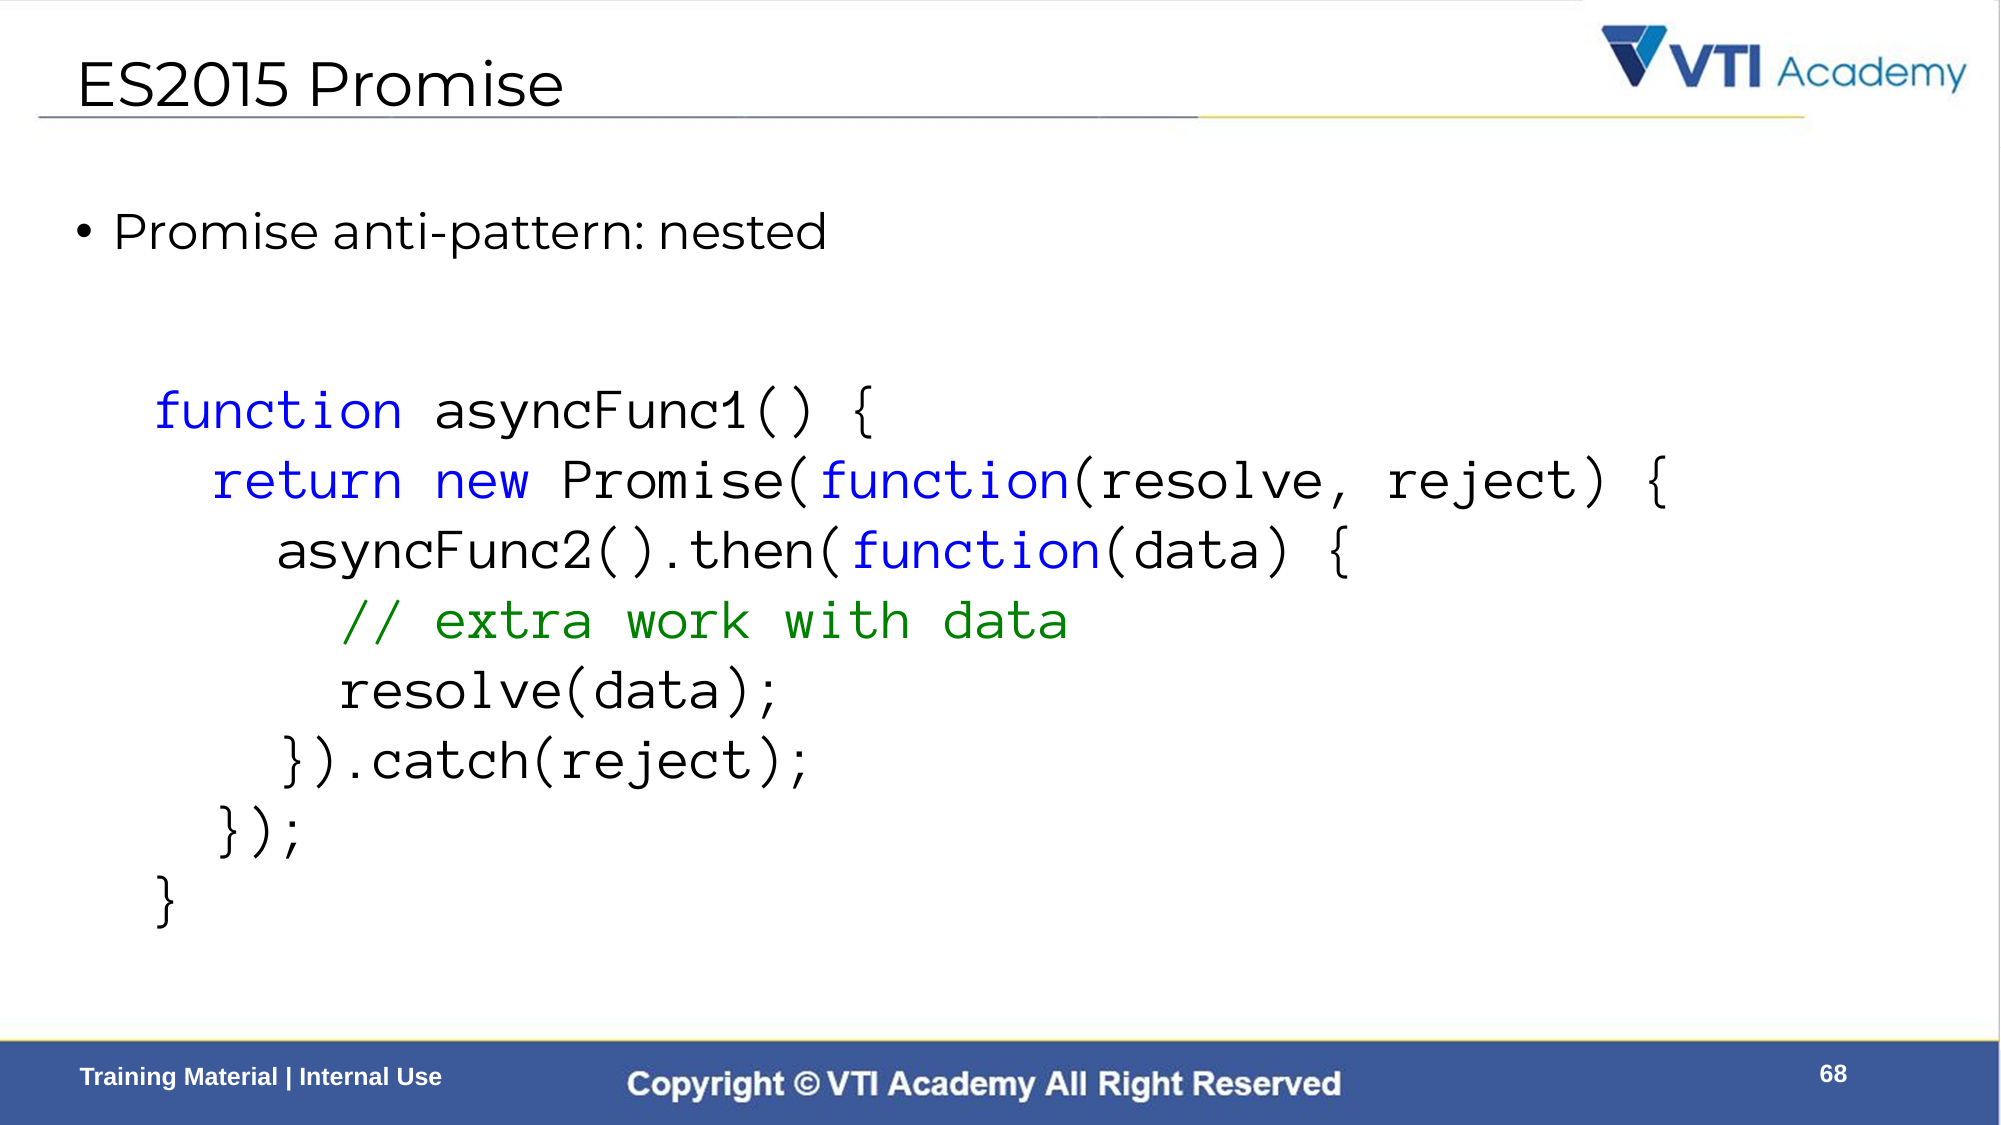

# ES2015 Promise
Promise anti-pattern: nested
function asyncFunc1() {
  return new Promise(function(resolve, reject) {
    asyncFunc2().then(function(data) {
      // extra work with data
      resolve(data);
    }).catch(reject);
  });
}
68
Training Material | Internal Use